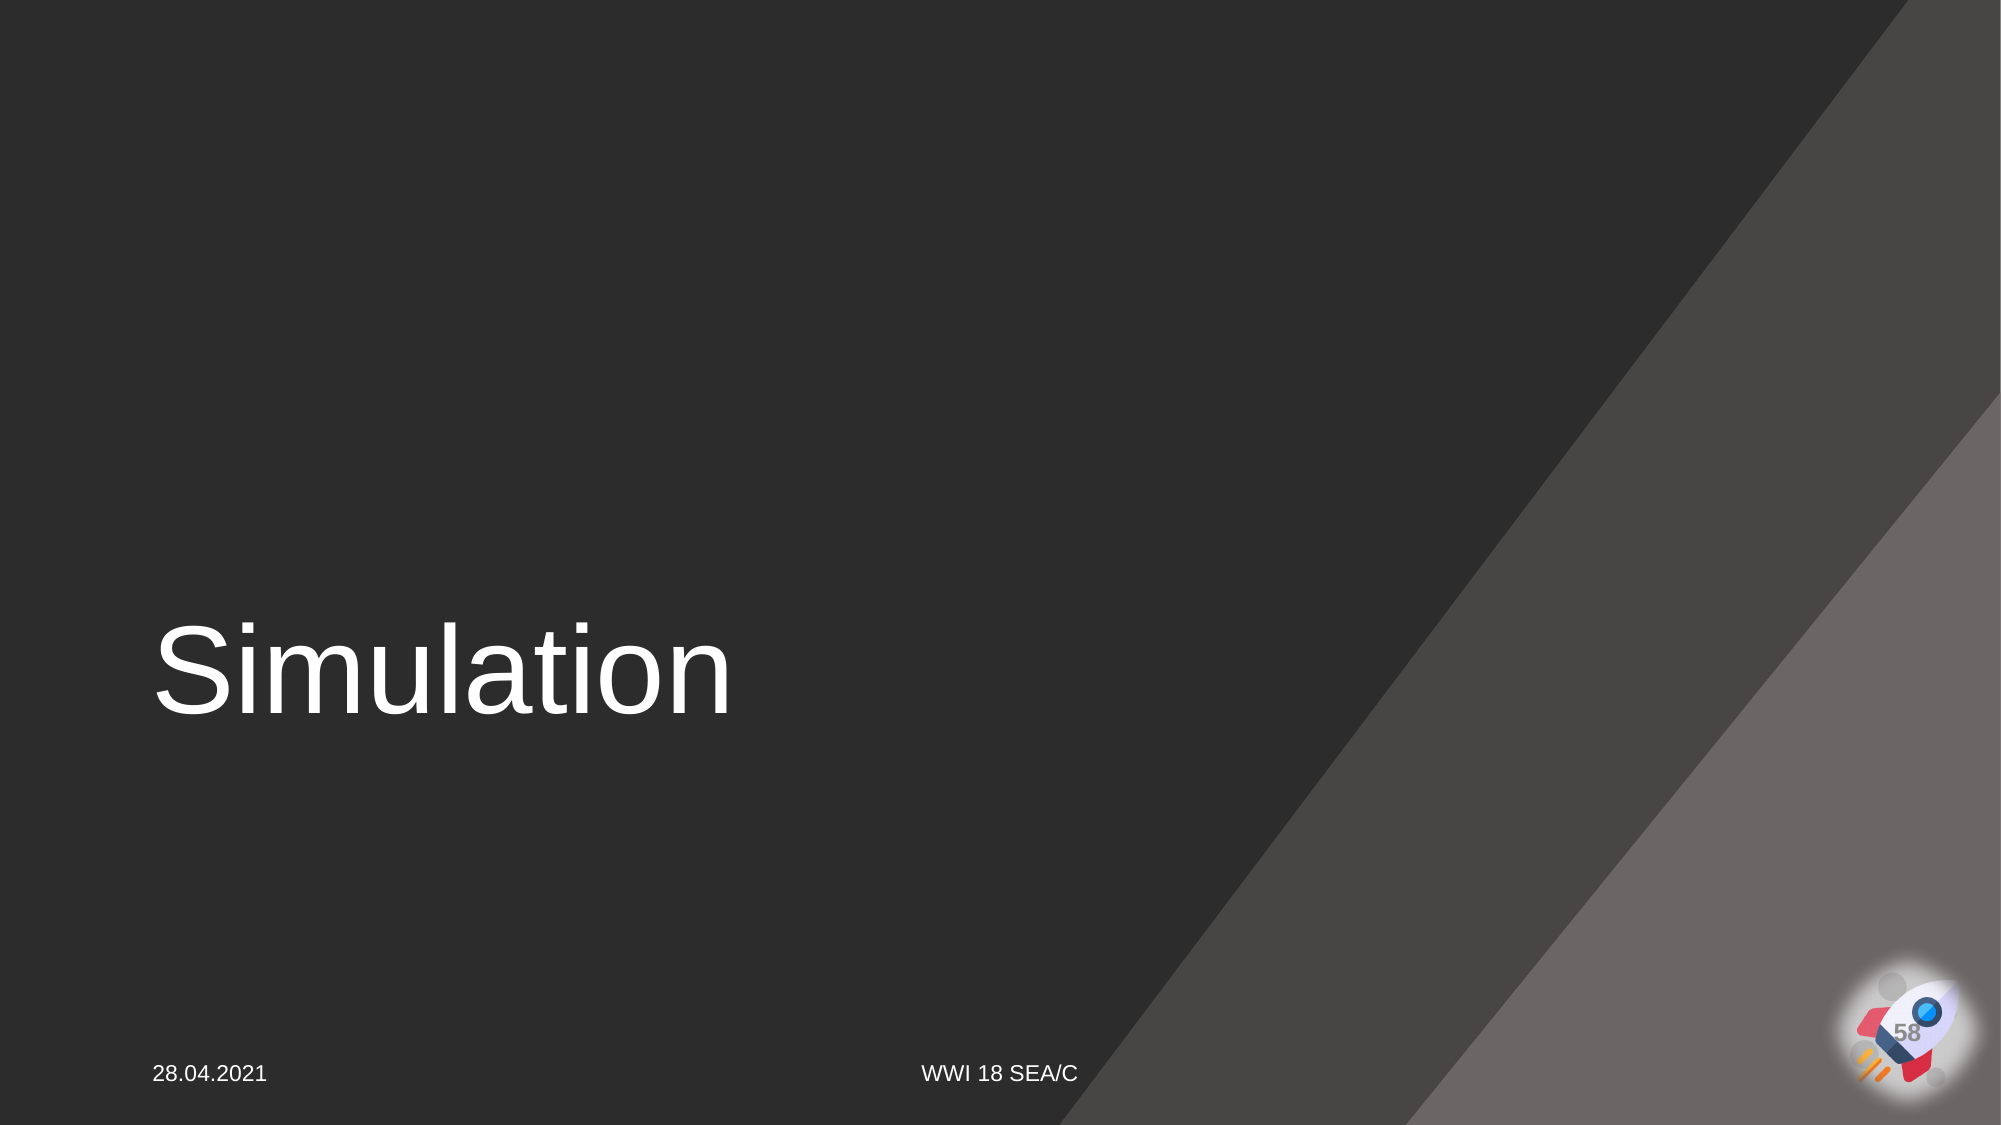

# Simulation

58
28.04.2021
WWI 18 SEA/C